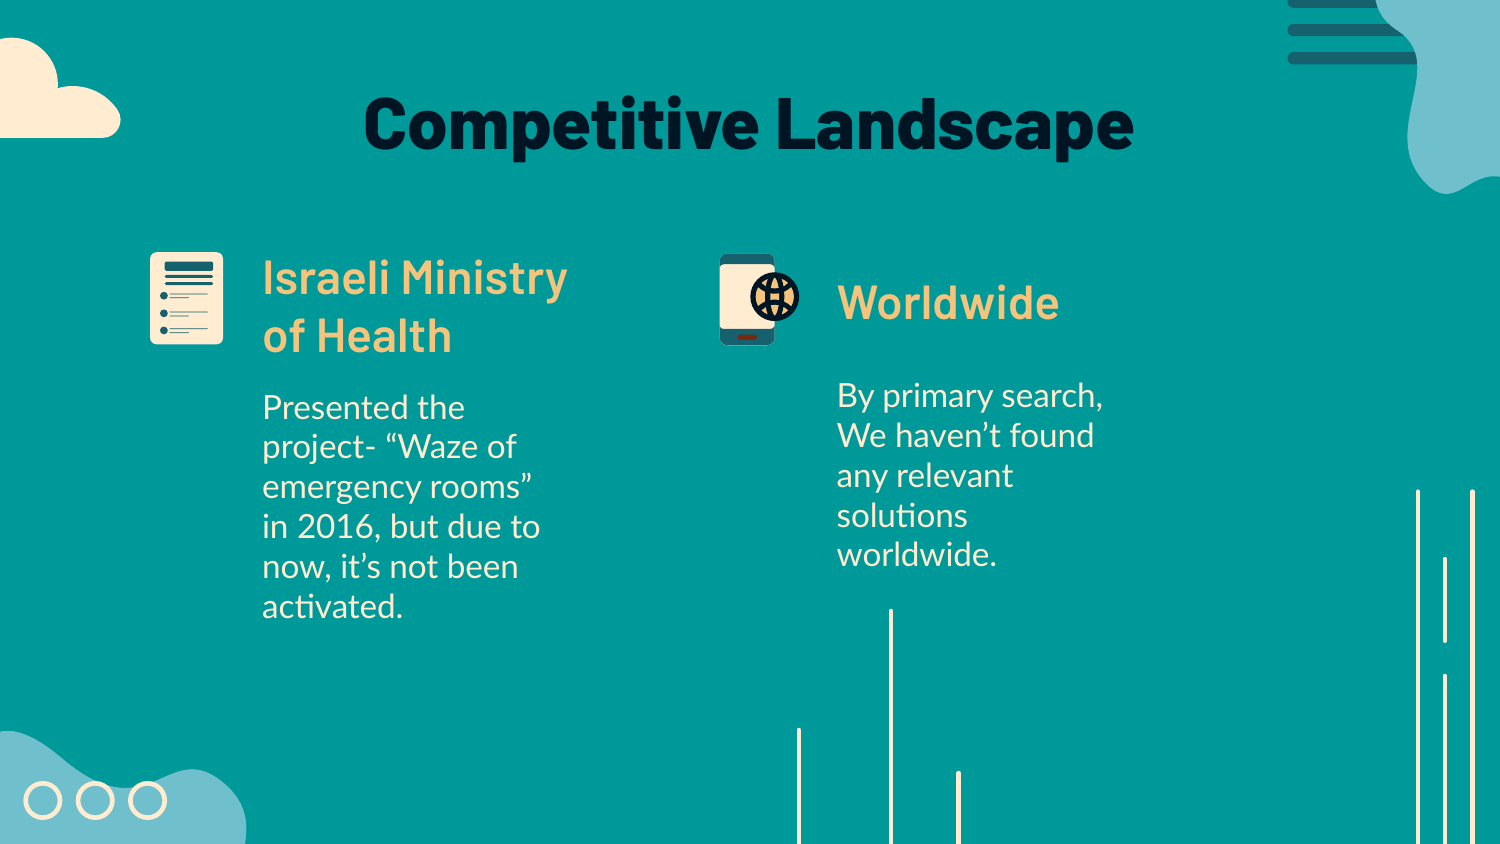

Competitive Landscape

Worldwide
Israeli Ministry of Health
By primary search, We haven’t found any relevant solutions worldwide.
Presented the project- “Waze of emergency rooms” in 2016, but due to now, it’s not been activated.